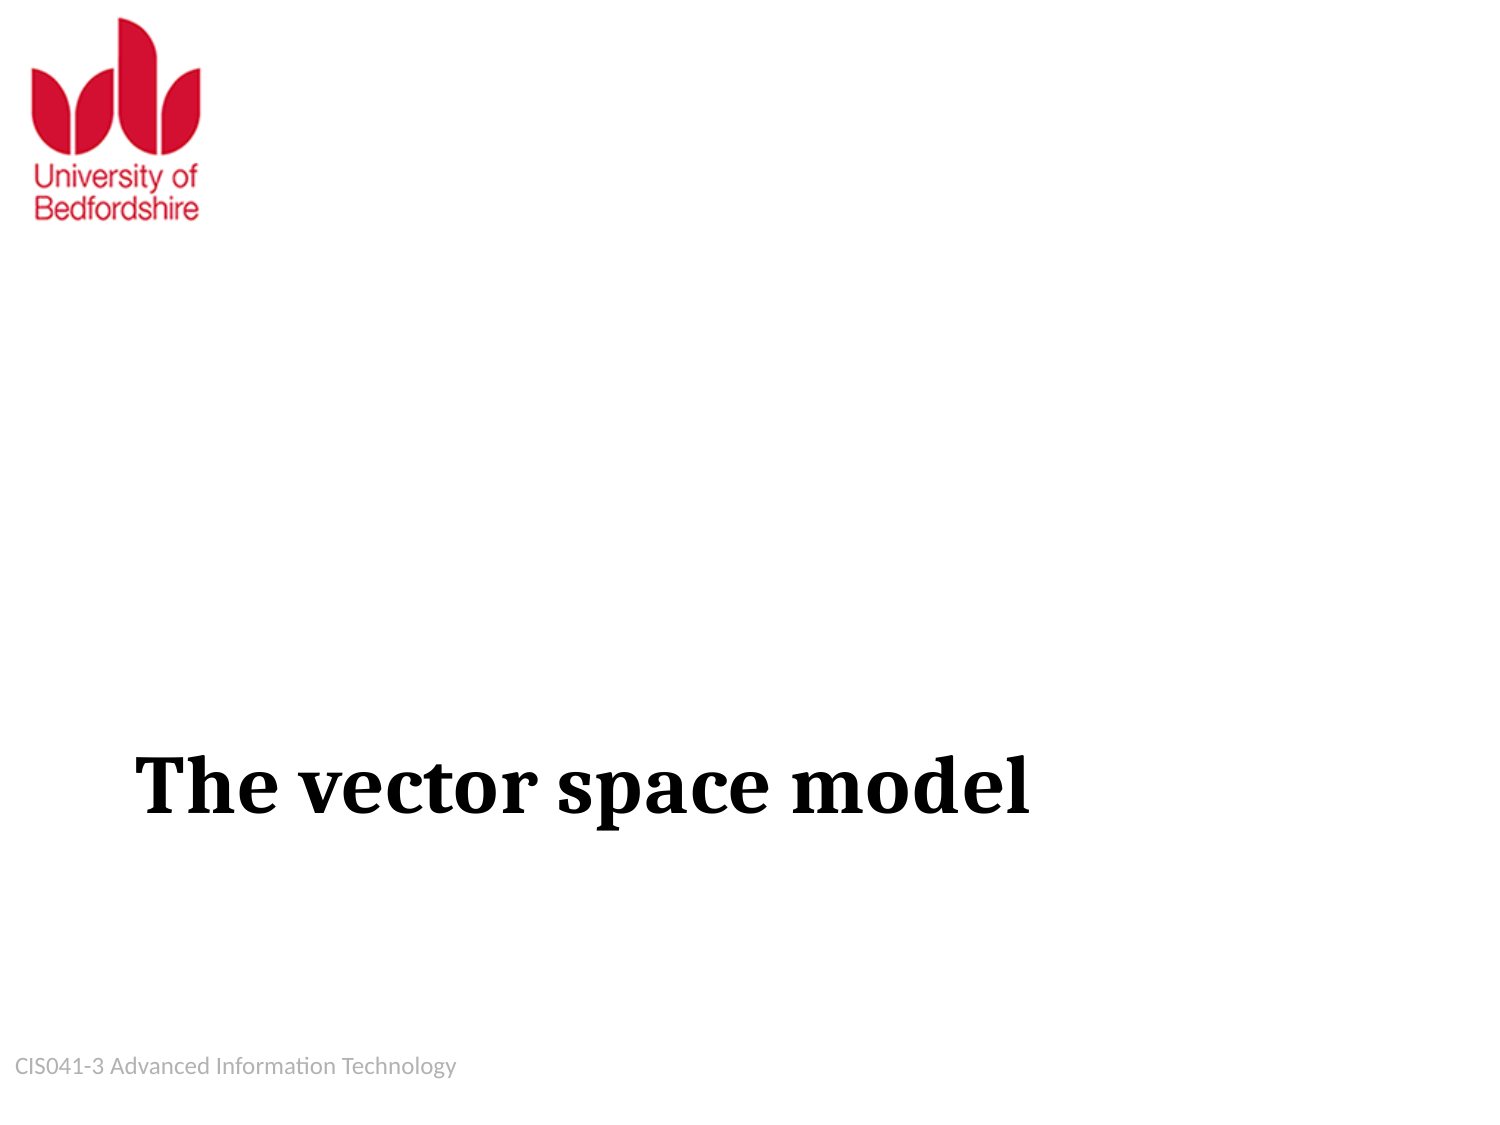

# The vector space model
CIS041-3 Advanced Information Technology